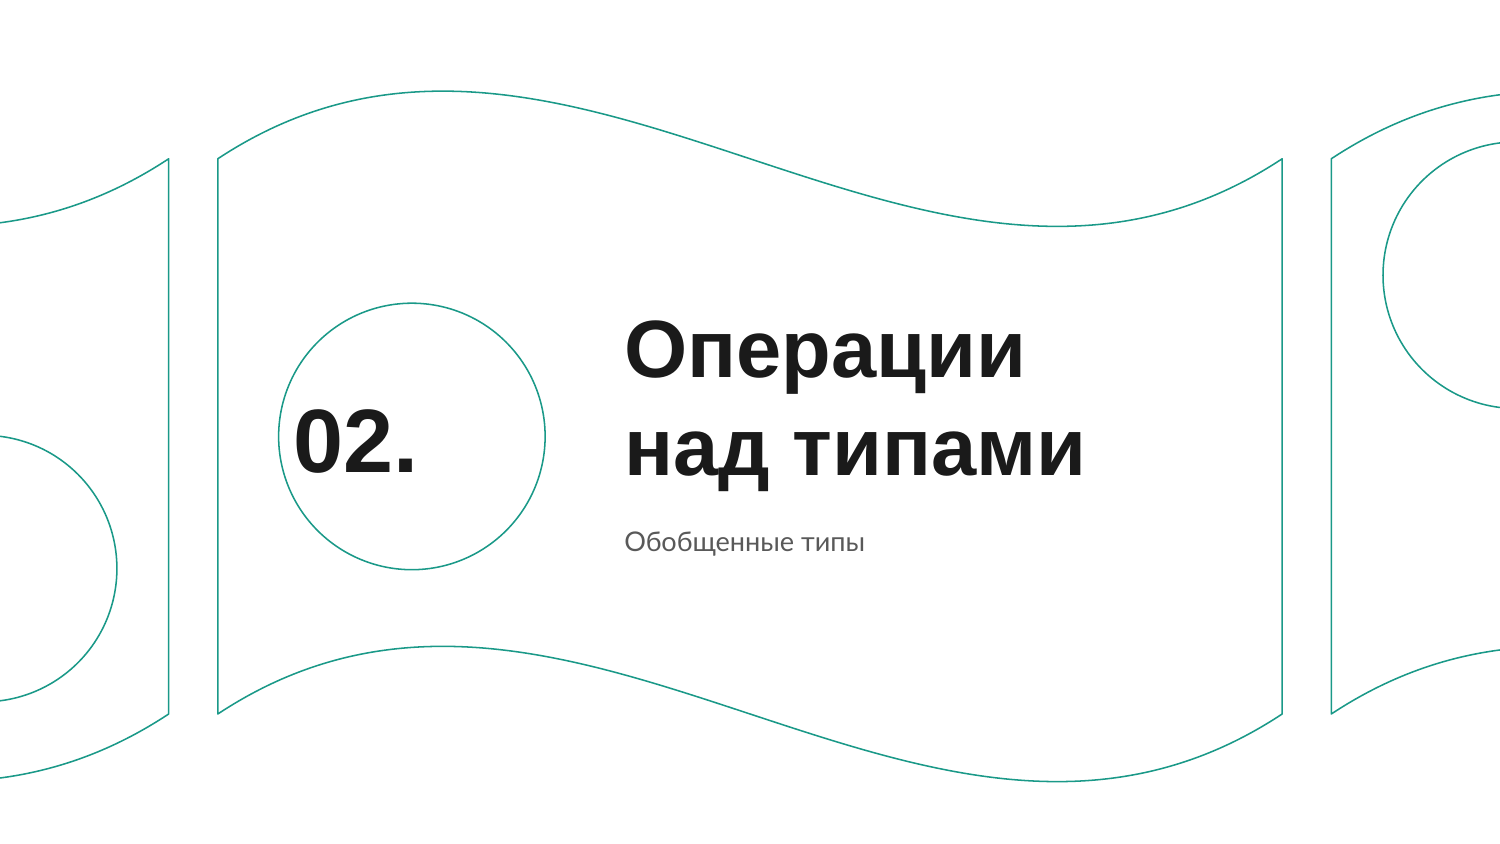

# Операции над типами

02.
Обобщенные типы